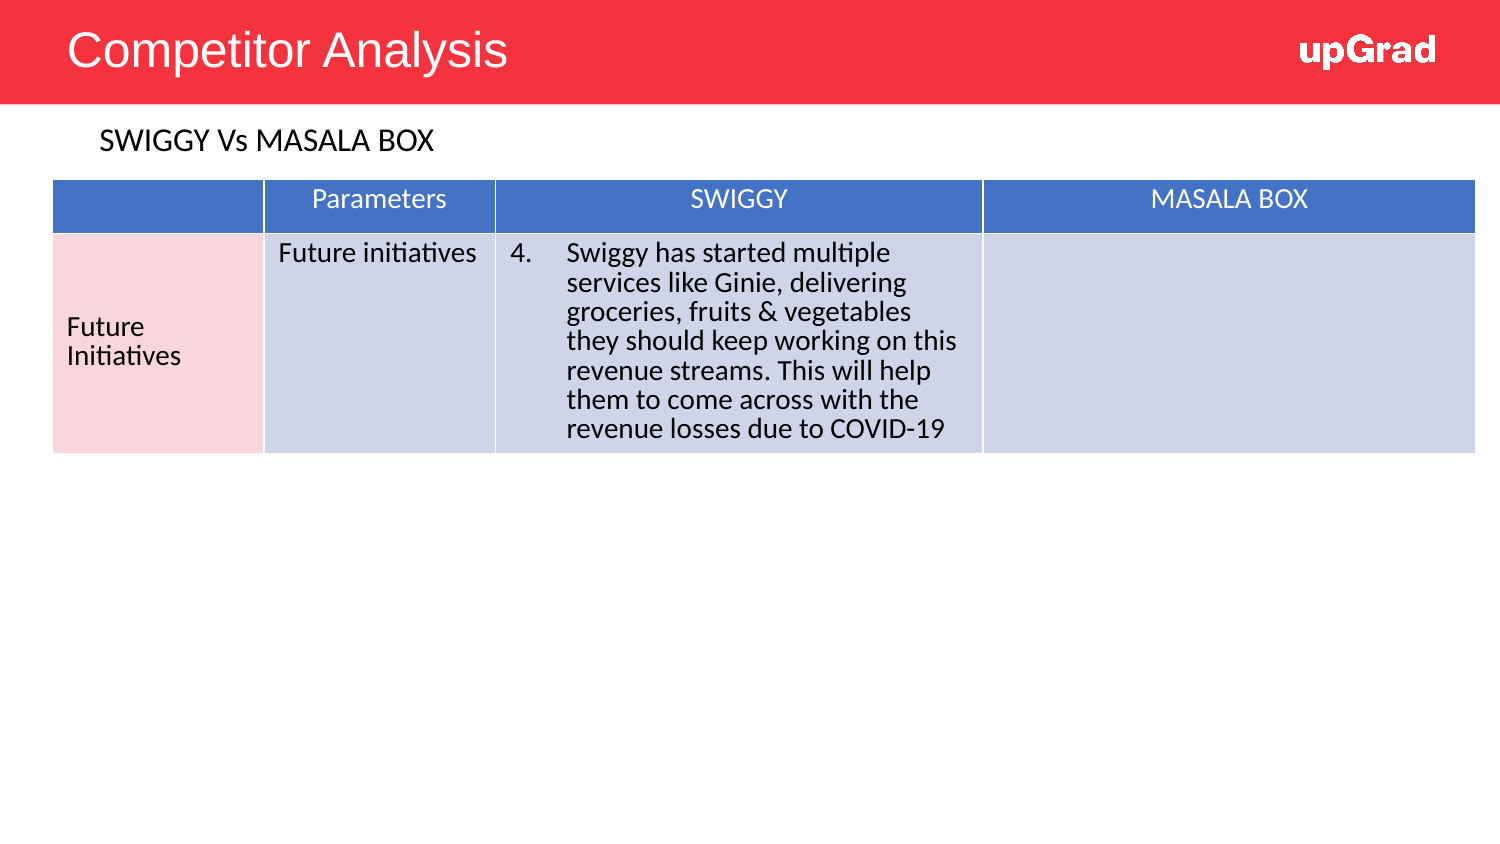

# Competitor Analysis
SWIGGY Vs MASALA BOX
|  | Parameters | SWIGGY | MASALA BOX |
| --- | --- | --- | --- |
| Future Initiatives | Future initiatives | Swiggy has started multiple services like Ginie, delivering groceries, fruits & vegetables they should keep working on this revenue streams. This will help them to come across with the revenue losses due to COVID-19 |  |